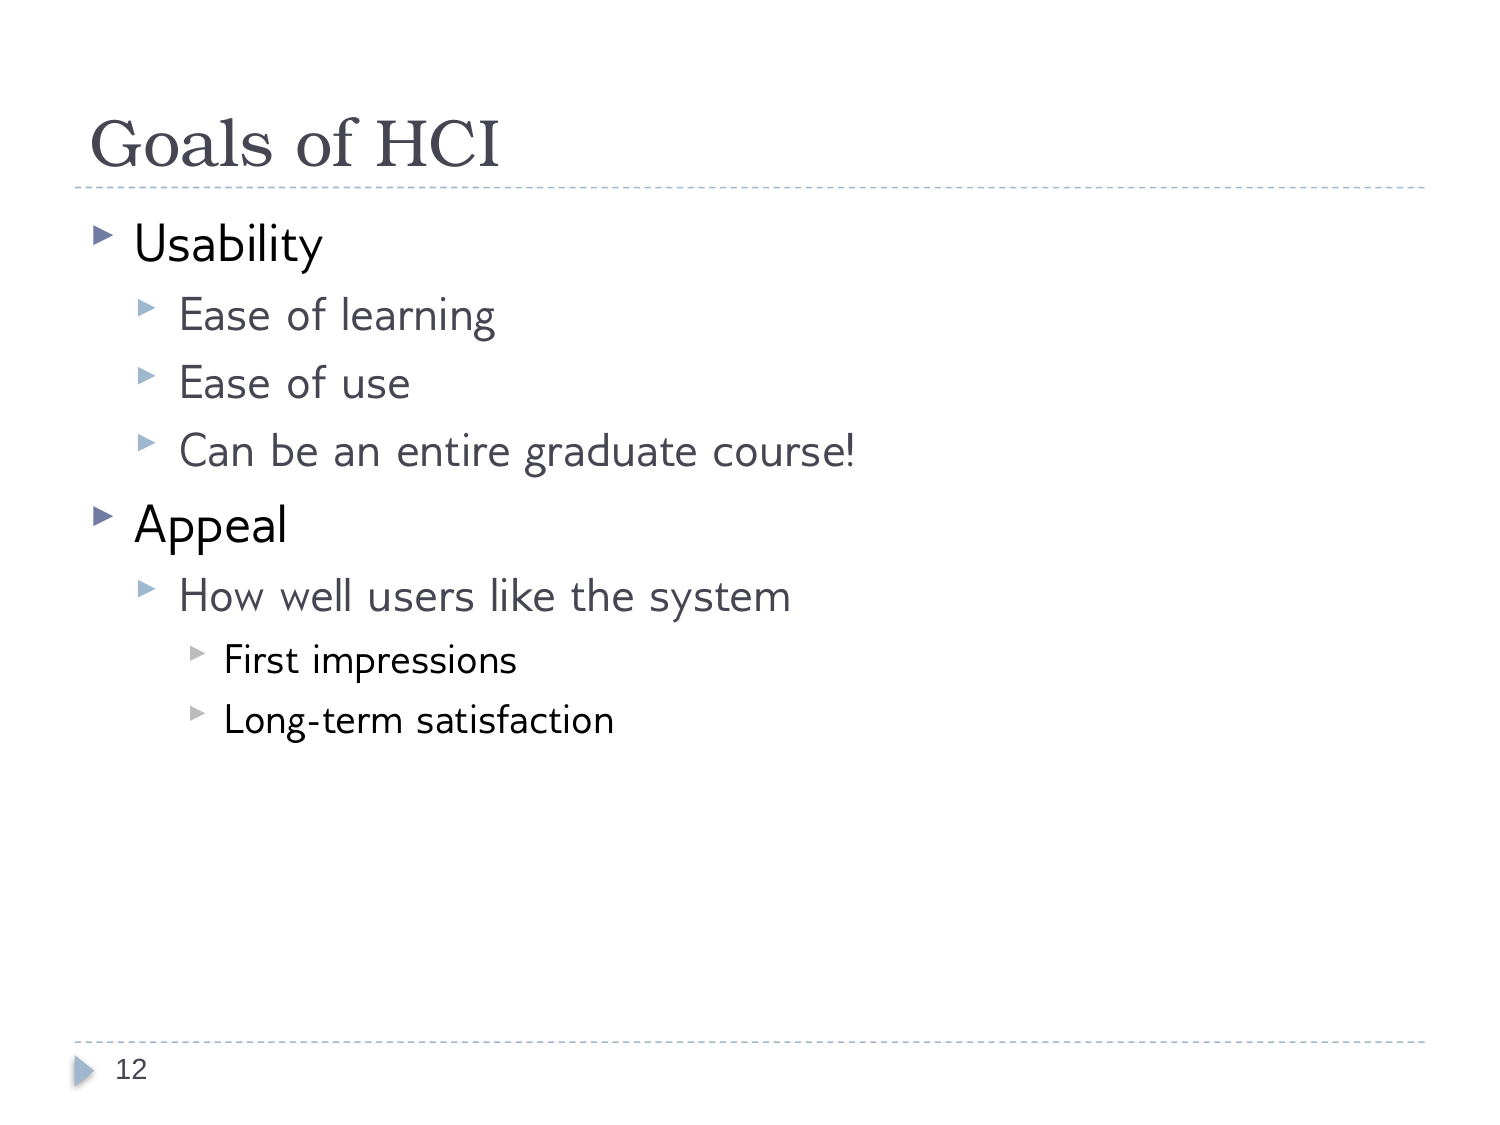

# Goals of HCI
Usability
Ease of learning
Ease of use
Can be an entire graduate course!
Appeal
How well users like the system
First impressions
Long-term satisfaction

12